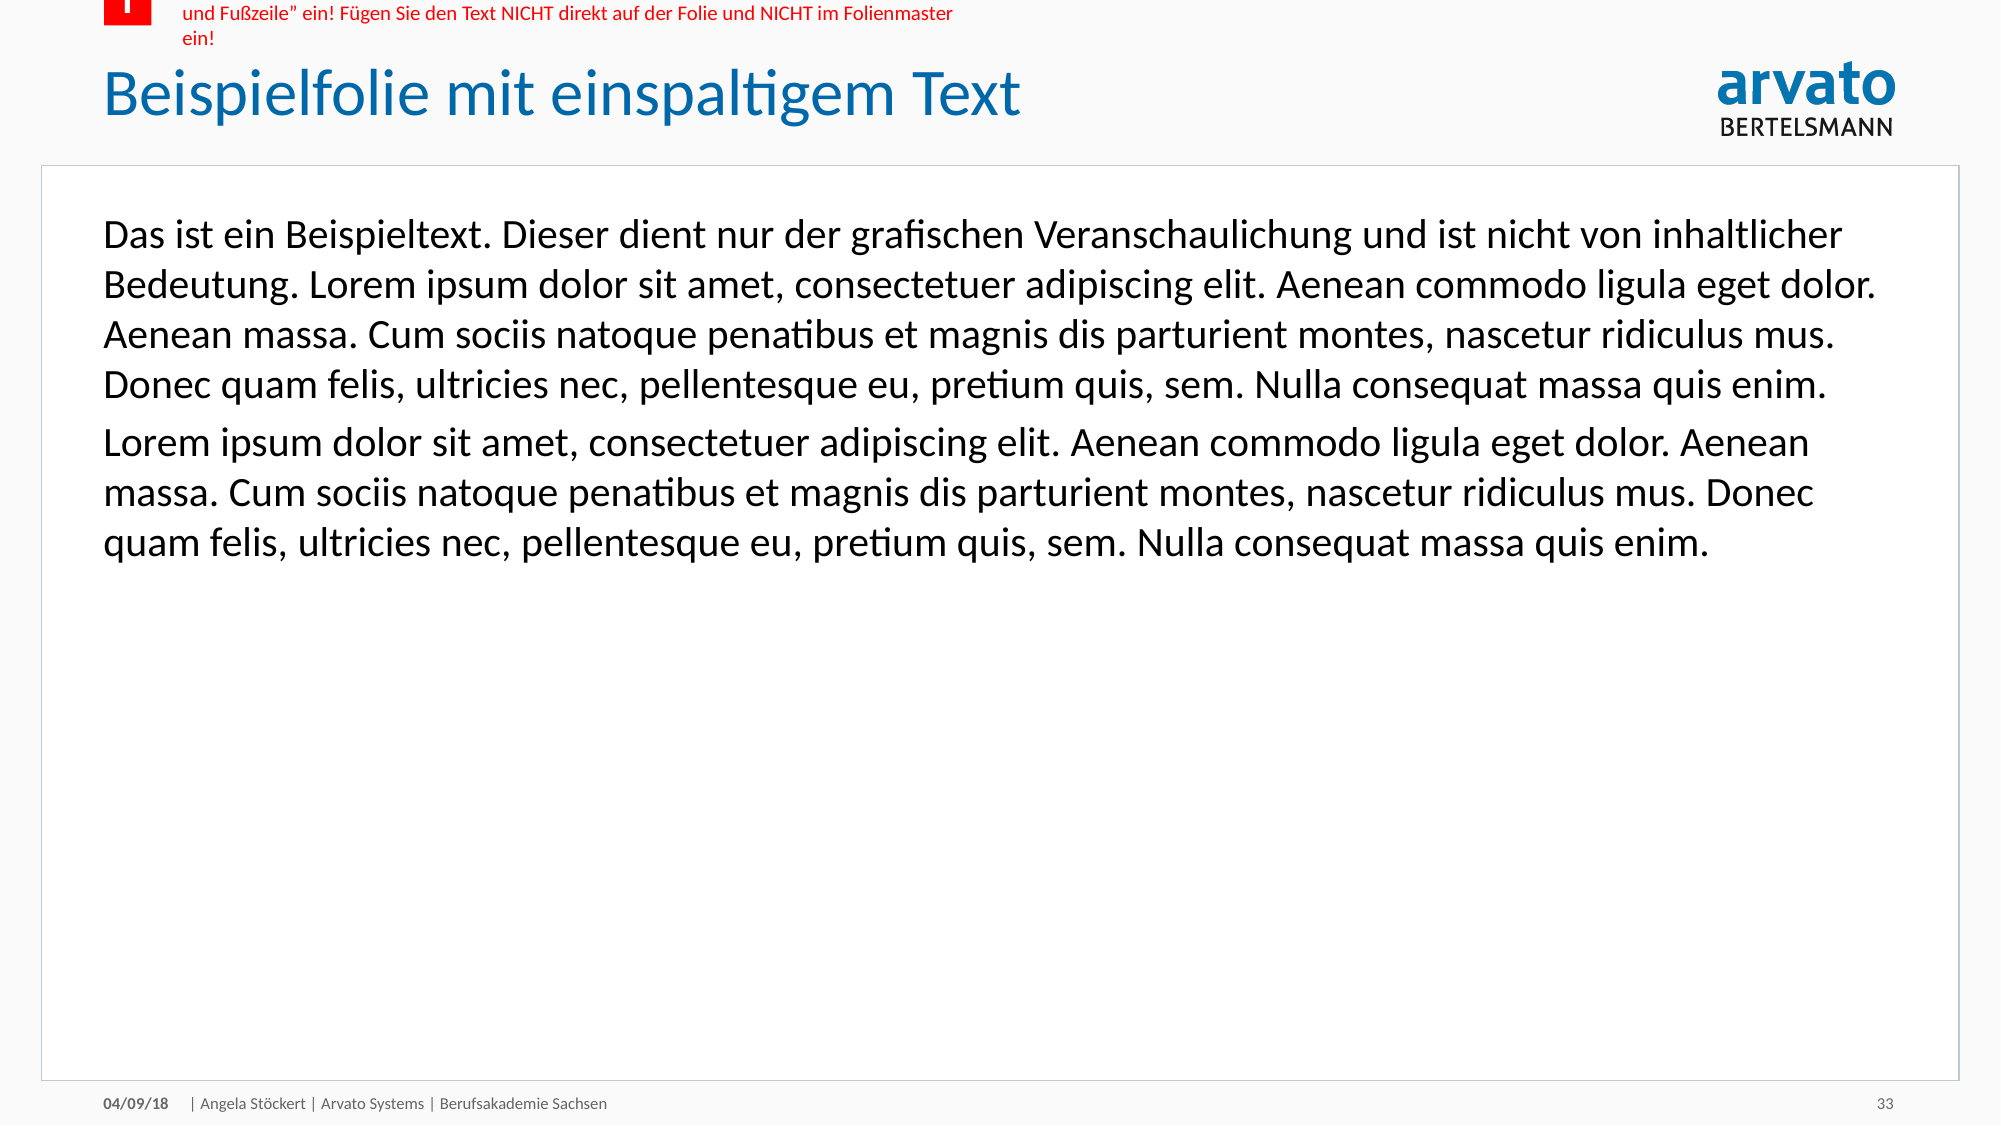

i
Fügen Sie eine Fußzeile über die Registerkarte “Einfügen” in der Gruppe “Text” auf “Kopf- und Fußzeile” ein! Fügen Sie den Text NICHT direkt auf der Folie und NICHT im Folienmaster ein!
# Beispielfolie mit einspaltigem Text
Das ist ein Beispieltext. Dieser dient nur der grafischen Veranschaulichung und ist nicht von inhaltlicher Bedeutung. Lorem ipsum dolor sit amet, consectetuer adipiscing elit. Aenean commodo ligula eget dolor. Aenean massa. Cum sociis natoque penatibus et magnis dis parturient montes, nascetur ridiculus mus. Donec quam felis, ultricies nec, pellentesque eu, pretium quis, sem. Nulla consequat massa quis enim.
Lorem ipsum dolor sit amet, consectetuer adipiscing elit. Aenean commodo ligula eget dolor. Aenean massa. Cum sociis natoque penatibus et magnis dis parturient montes, nascetur ridiculus mus. Donec quam felis, ultricies nec, pellentesque eu, pretium quis, sem. Nulla consequat massa quis enim.
04/09/18
| Angela Stöckert | Arvato Systems | Berufsakademie Sachsen
33